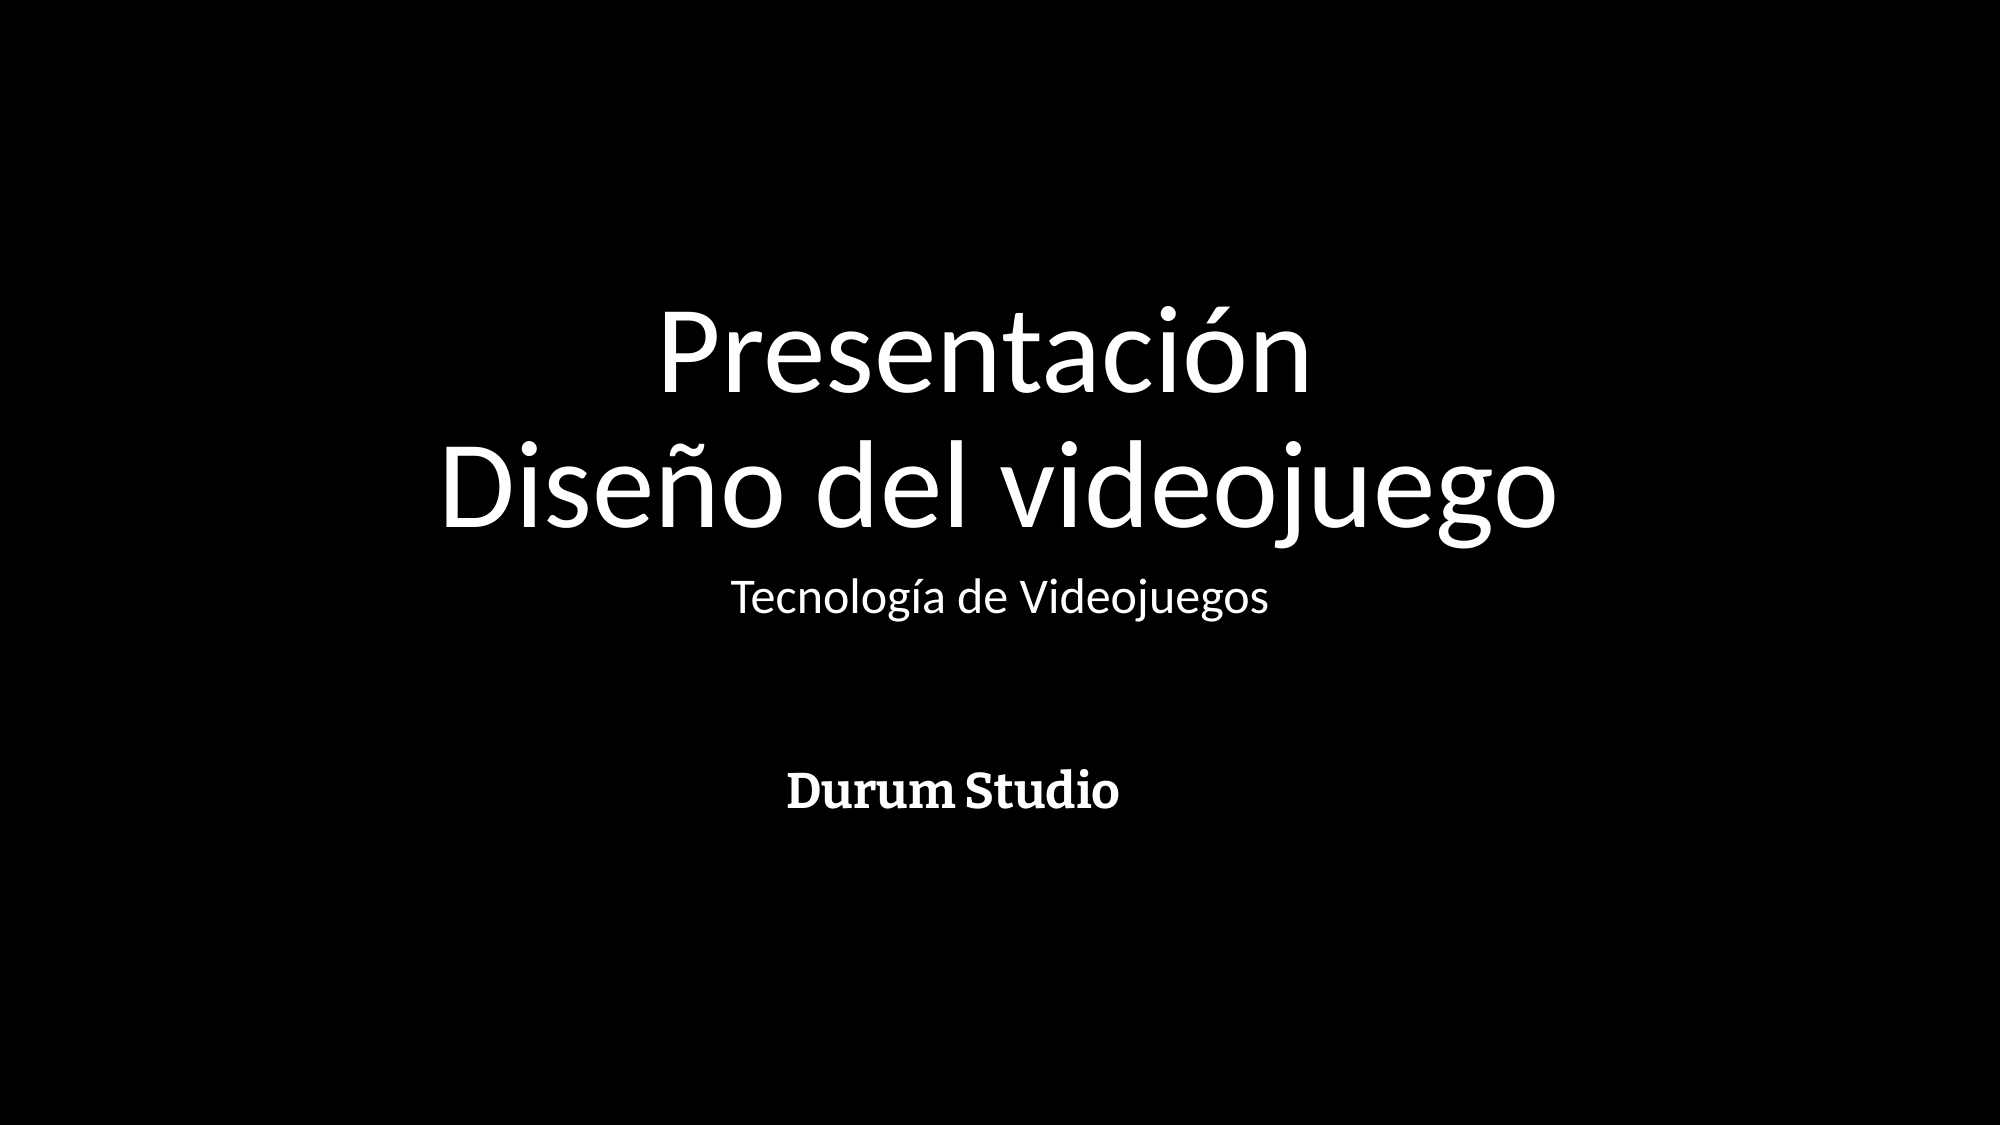

# Presentación Diseño del videojuego
Tecnología de Videojuegos
Durum Studio